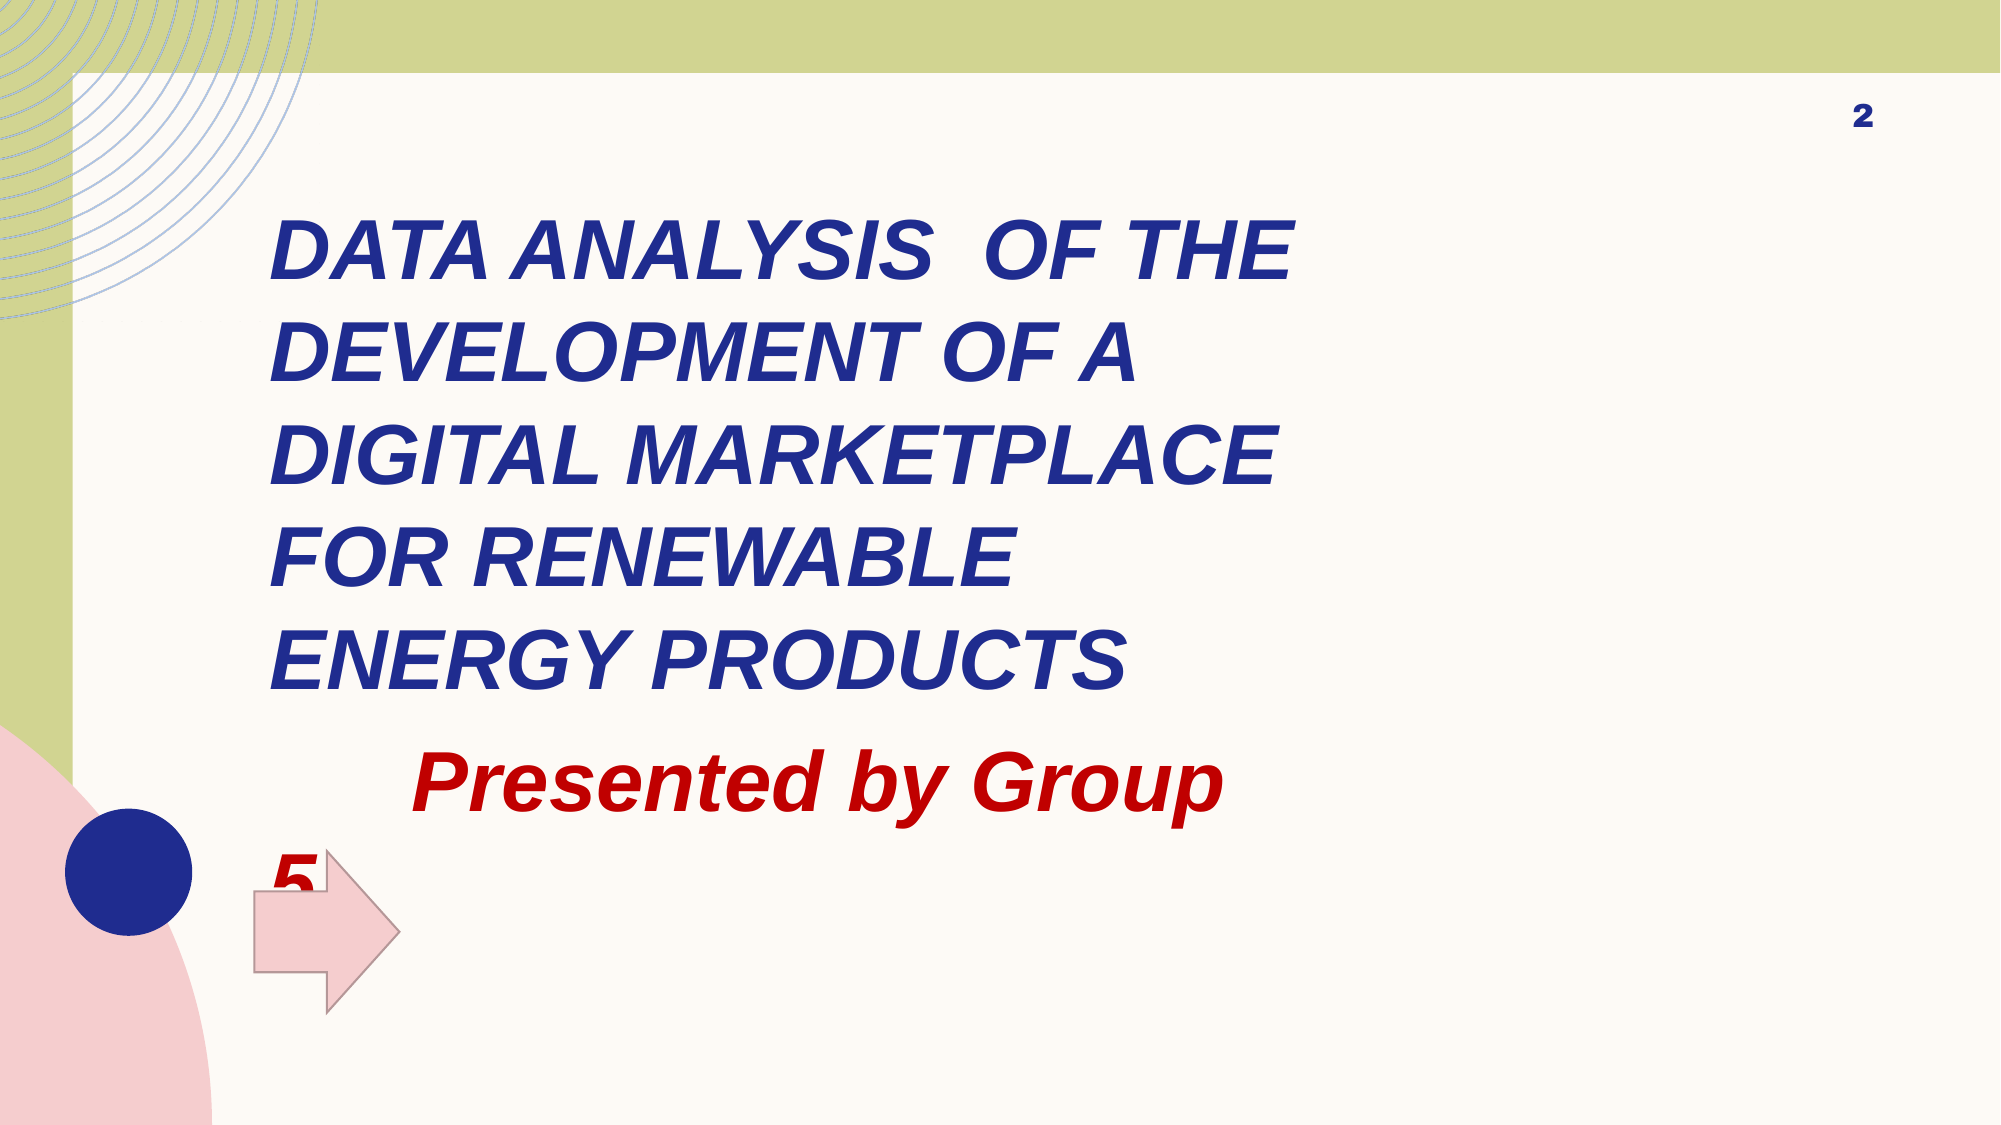

2
DATA ANALYSIS  OF THE DEVELOPMENT OF A DIGITAL MARKETPLACE FOR RENEWABLE ENERGY PRODUCTS
      Presented by Group 5